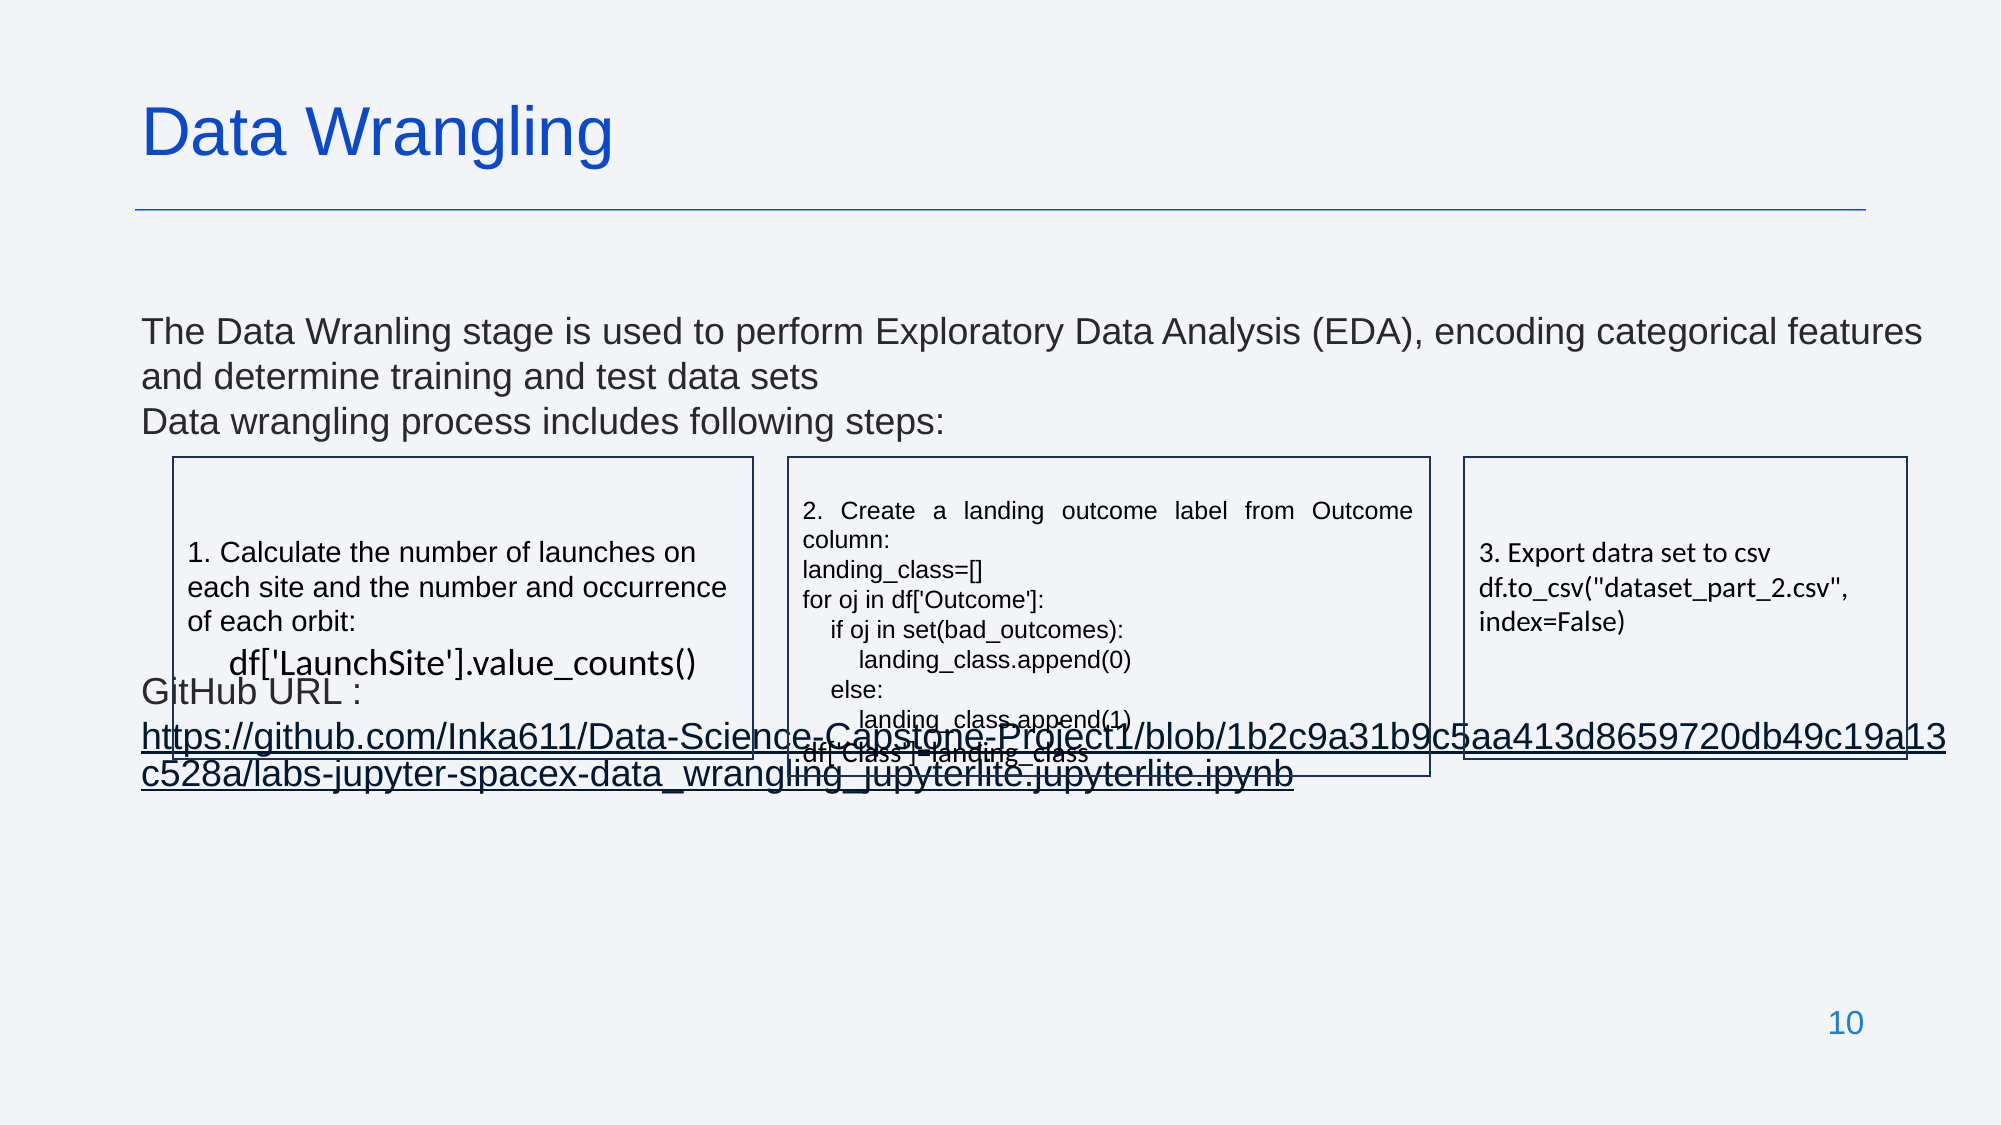

Data Wrangling
The Data Wranling stage is used to perform Exploratory Data Analysis (EDA), encoding categorical features and determine training and test data sets
Data wrangling process includes following steps:

GitHub URL :https://github.com/Inka611/Data-Science-Capstone-Project1/blob/1b2c9a31b9c5aa413d8659720db49c19a13c528a/labs-jupyter-spacex-data_wrangling_jupyterlite.jupyterlite.ipynb

1. Calculate the number of launches on each site and the number and occurrence of each orbit:
df['LaunchSite'].value_counts()
3. Export datra set to csv df.to_csv("dataset_part_2.csv", index=False)

2. Create a landing outcome label from Outcome column:
landing_class=[]
for oj in df['Outcome']:
    if oj in set(bad_outcomes):
        landing_class.append(0)
    else:
        landing_class.append(1)
df['Class']=landing_class
10